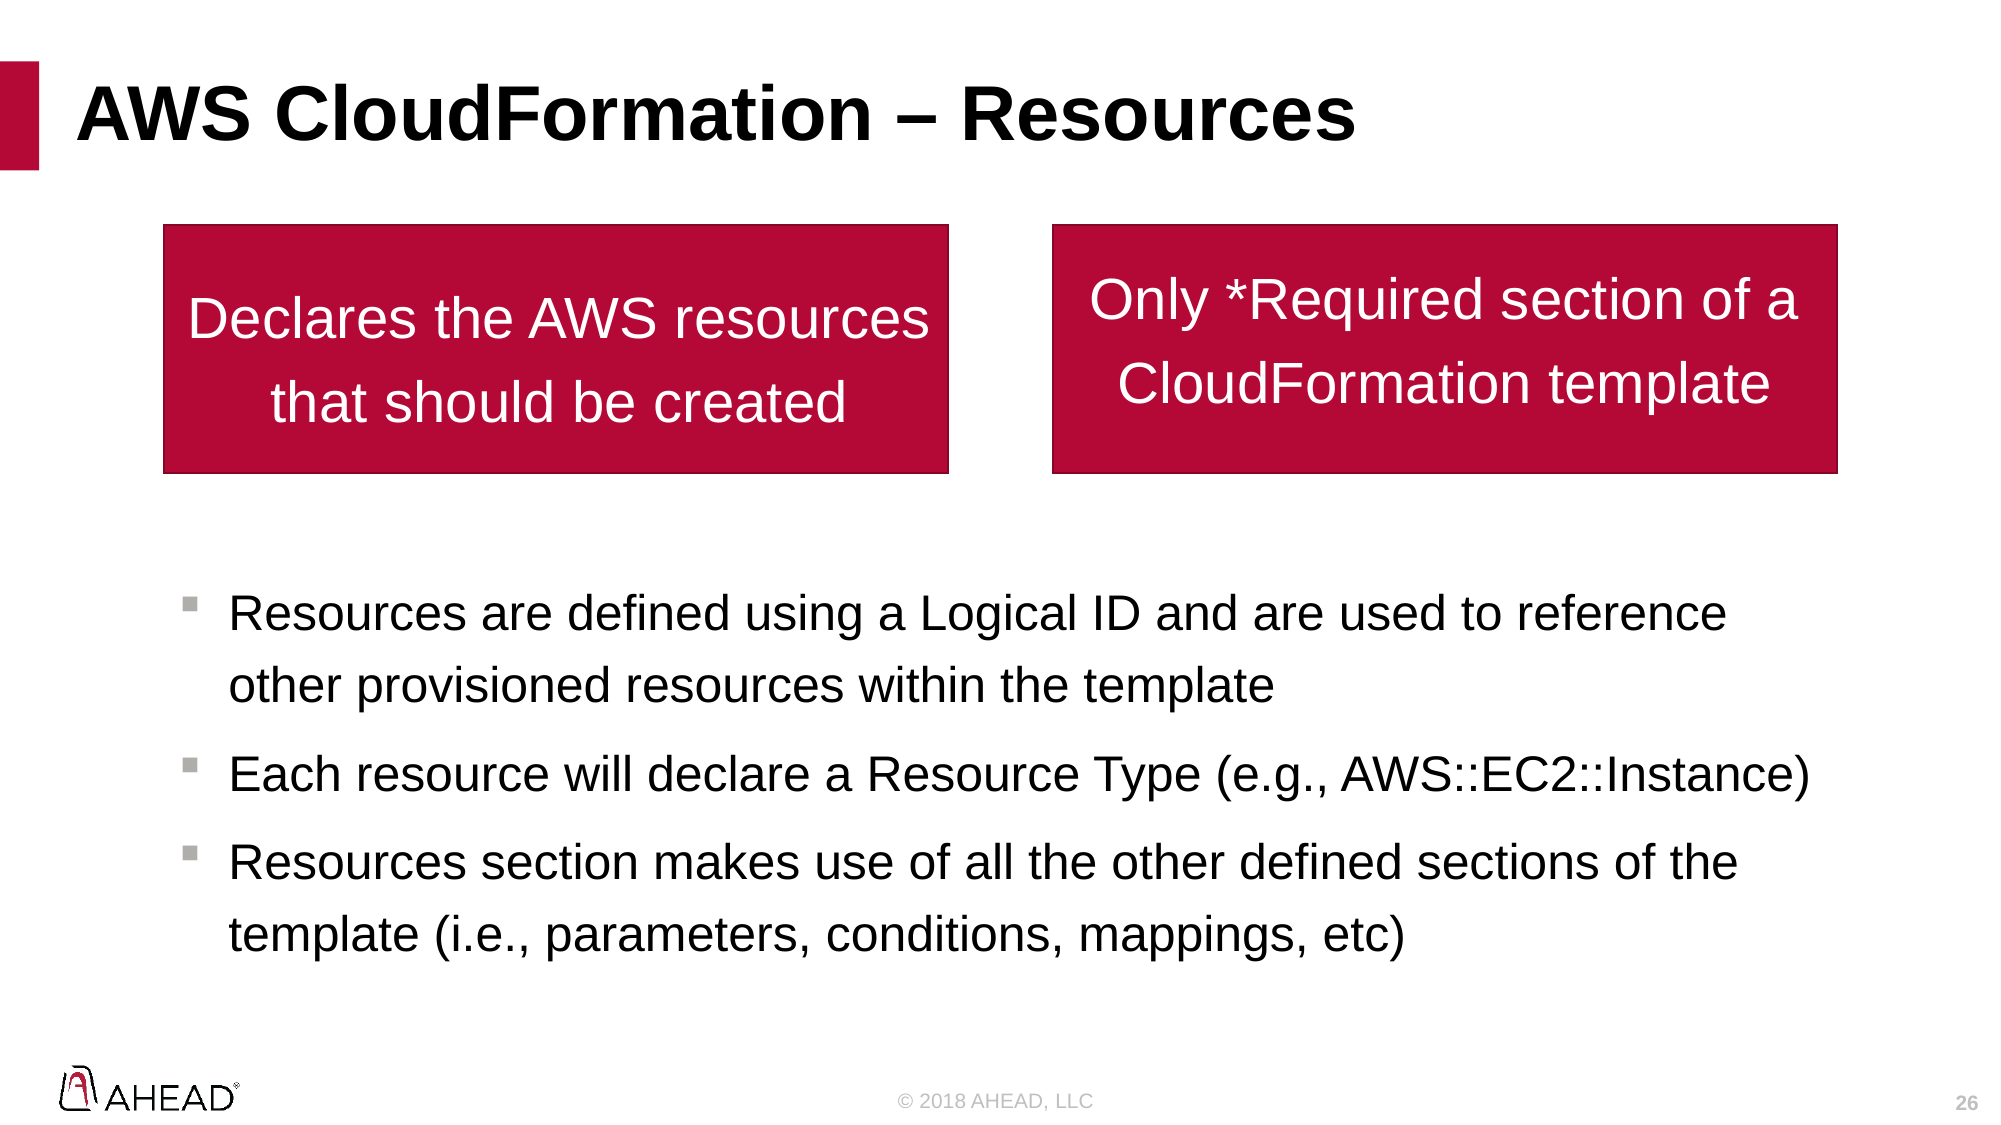

# AWS CloudFormation – Resources

Only *Required section of a CloudFormation template
Declares the AWS resources that should be created
Resources are defined using a Logical ID and are used to reference other provisioned resources within the template
Each resource will declare a Resource Type (e.g., AWS::EC2::Instance)
Resources section makes use of all the other defined sections of the template (i.e., parameters, conditions, mappings, etc)